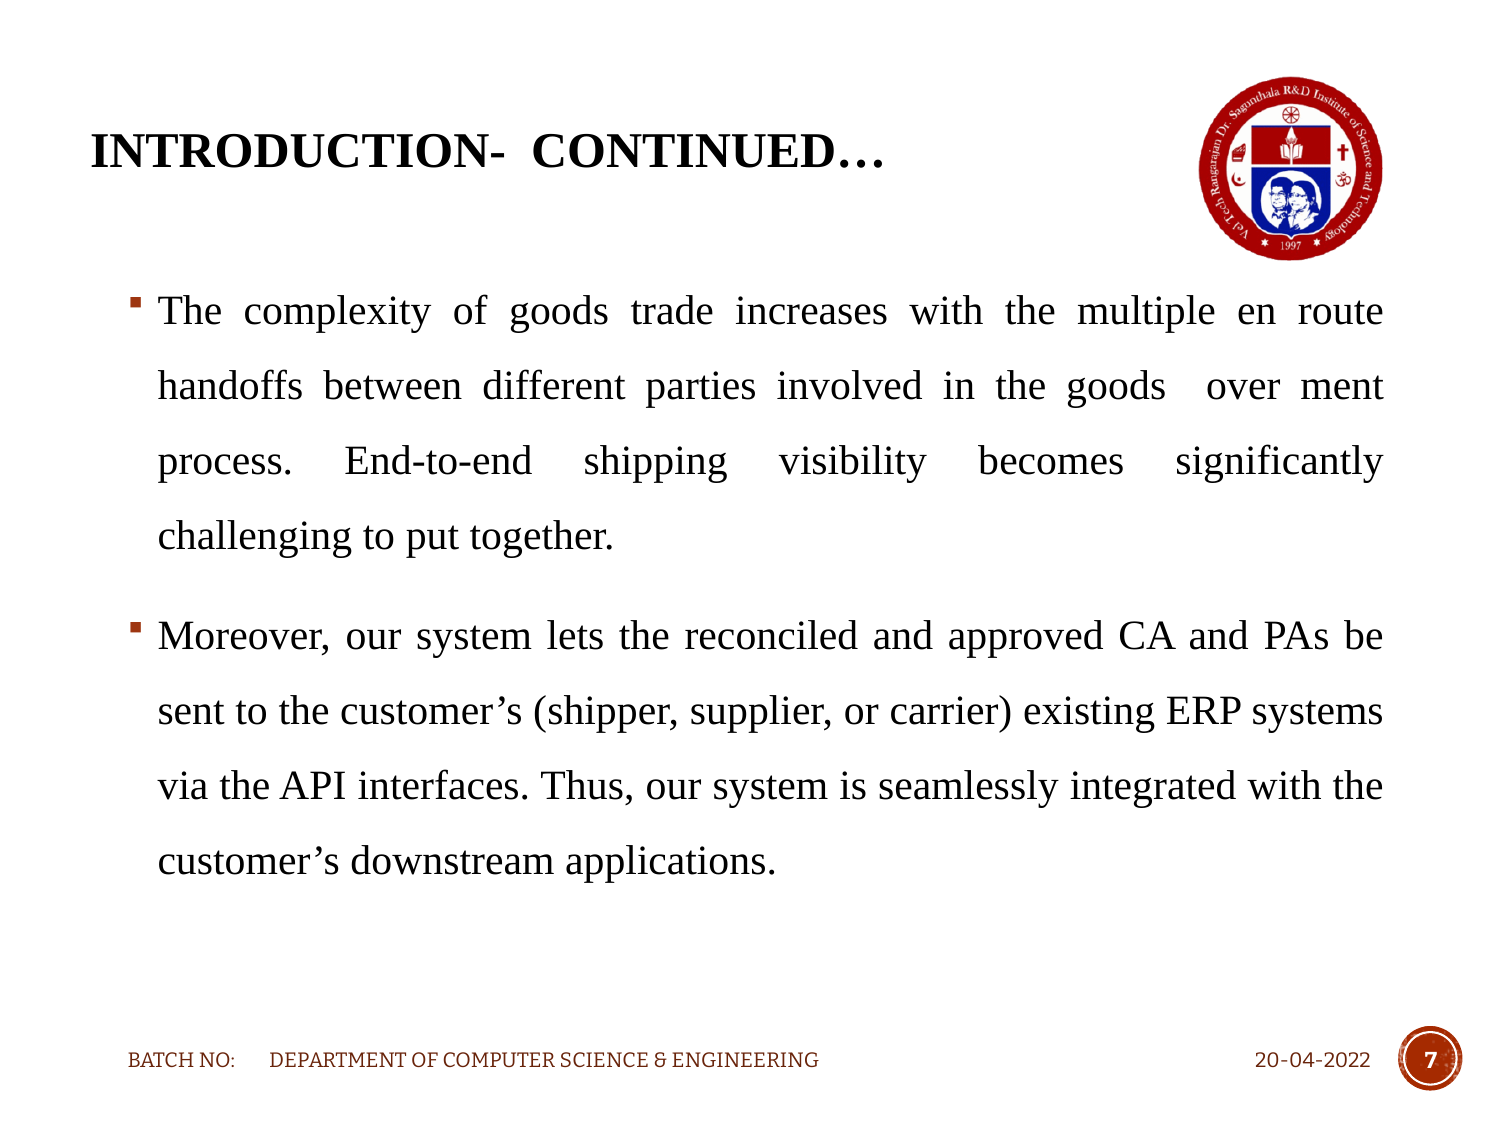

# INTRODUCTION-  Continued…
The complexity of goods trade increases with the multiple en route handoffs between different parties involved in the goods  over ment process. End-to-end shipping visibility becomes significantly challenging to put together.
Moreover, our system lets the reconciled and approved CA and PAs be sent to the customer’s (shipper, supplier, or carrier) existing ERP systems via the API interfaces. Thus, our system is seamlessly integrated with the customer’s downstream applications.
BATCH NO:        DEPARTMENT OF COMPUTER SCIENCE & ENGINEERING
20-04-2022
7